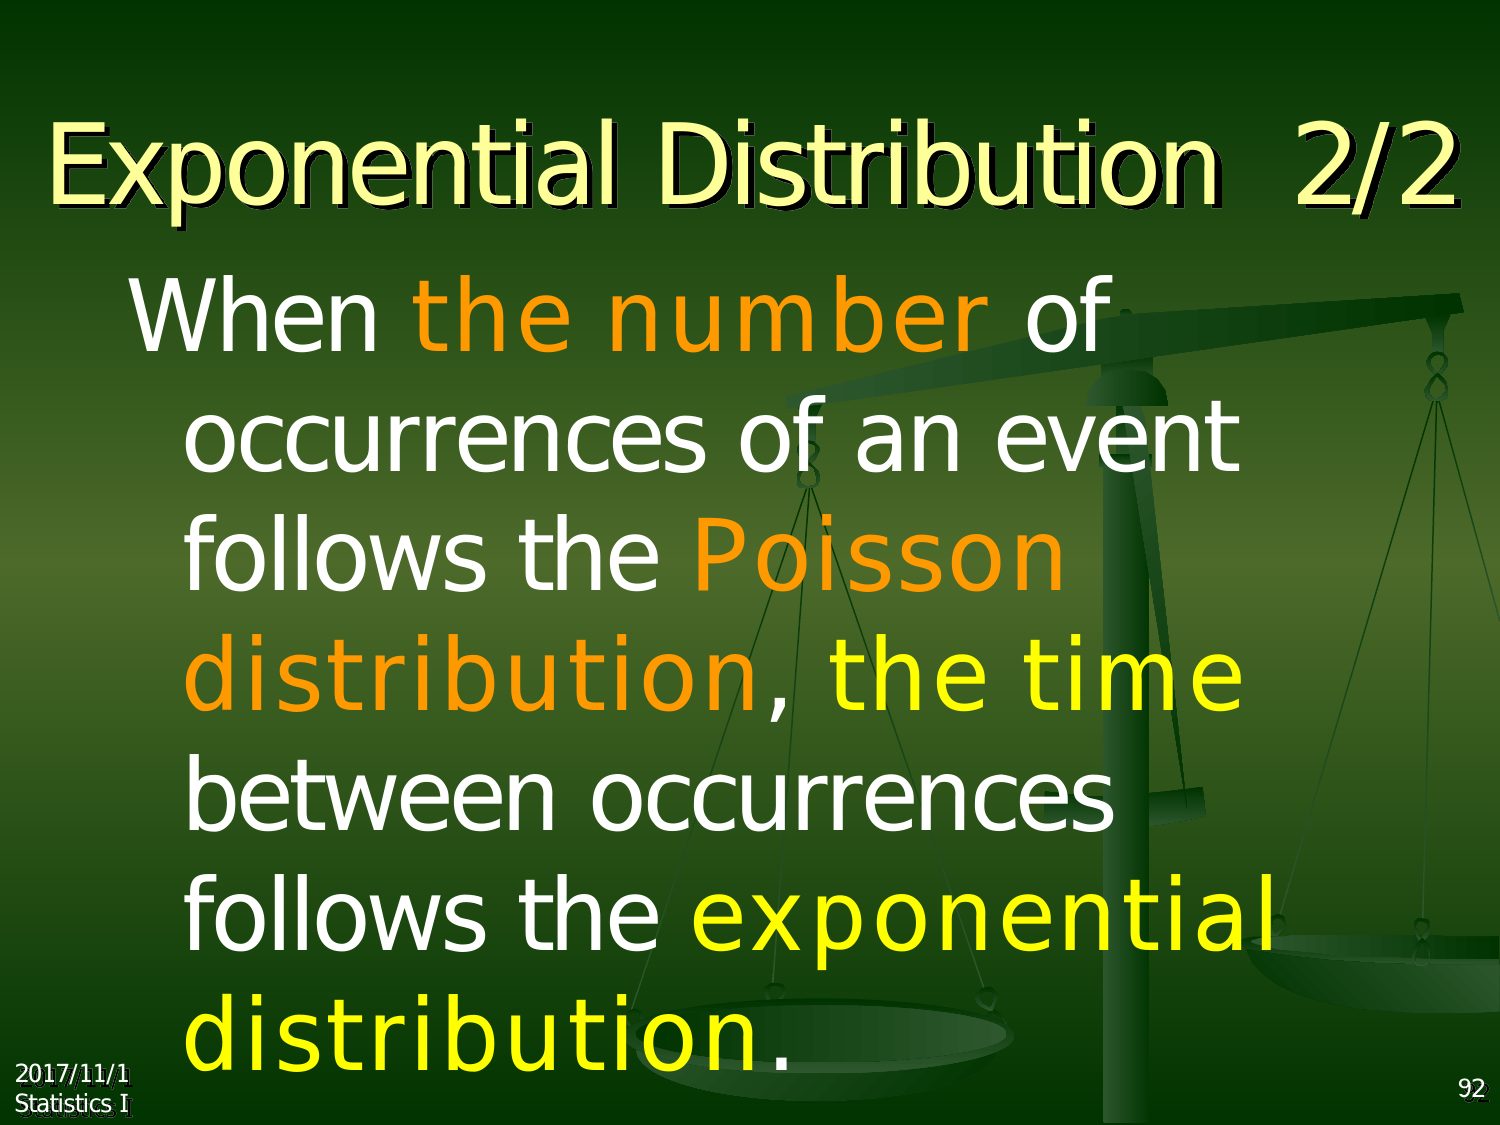

# Exponential Distribution  2/2
When the number of occurrences of an event follows the Poisson distribution, the time between occurrences follows the exponential distribution.
2017/11/1
Statistics I
92